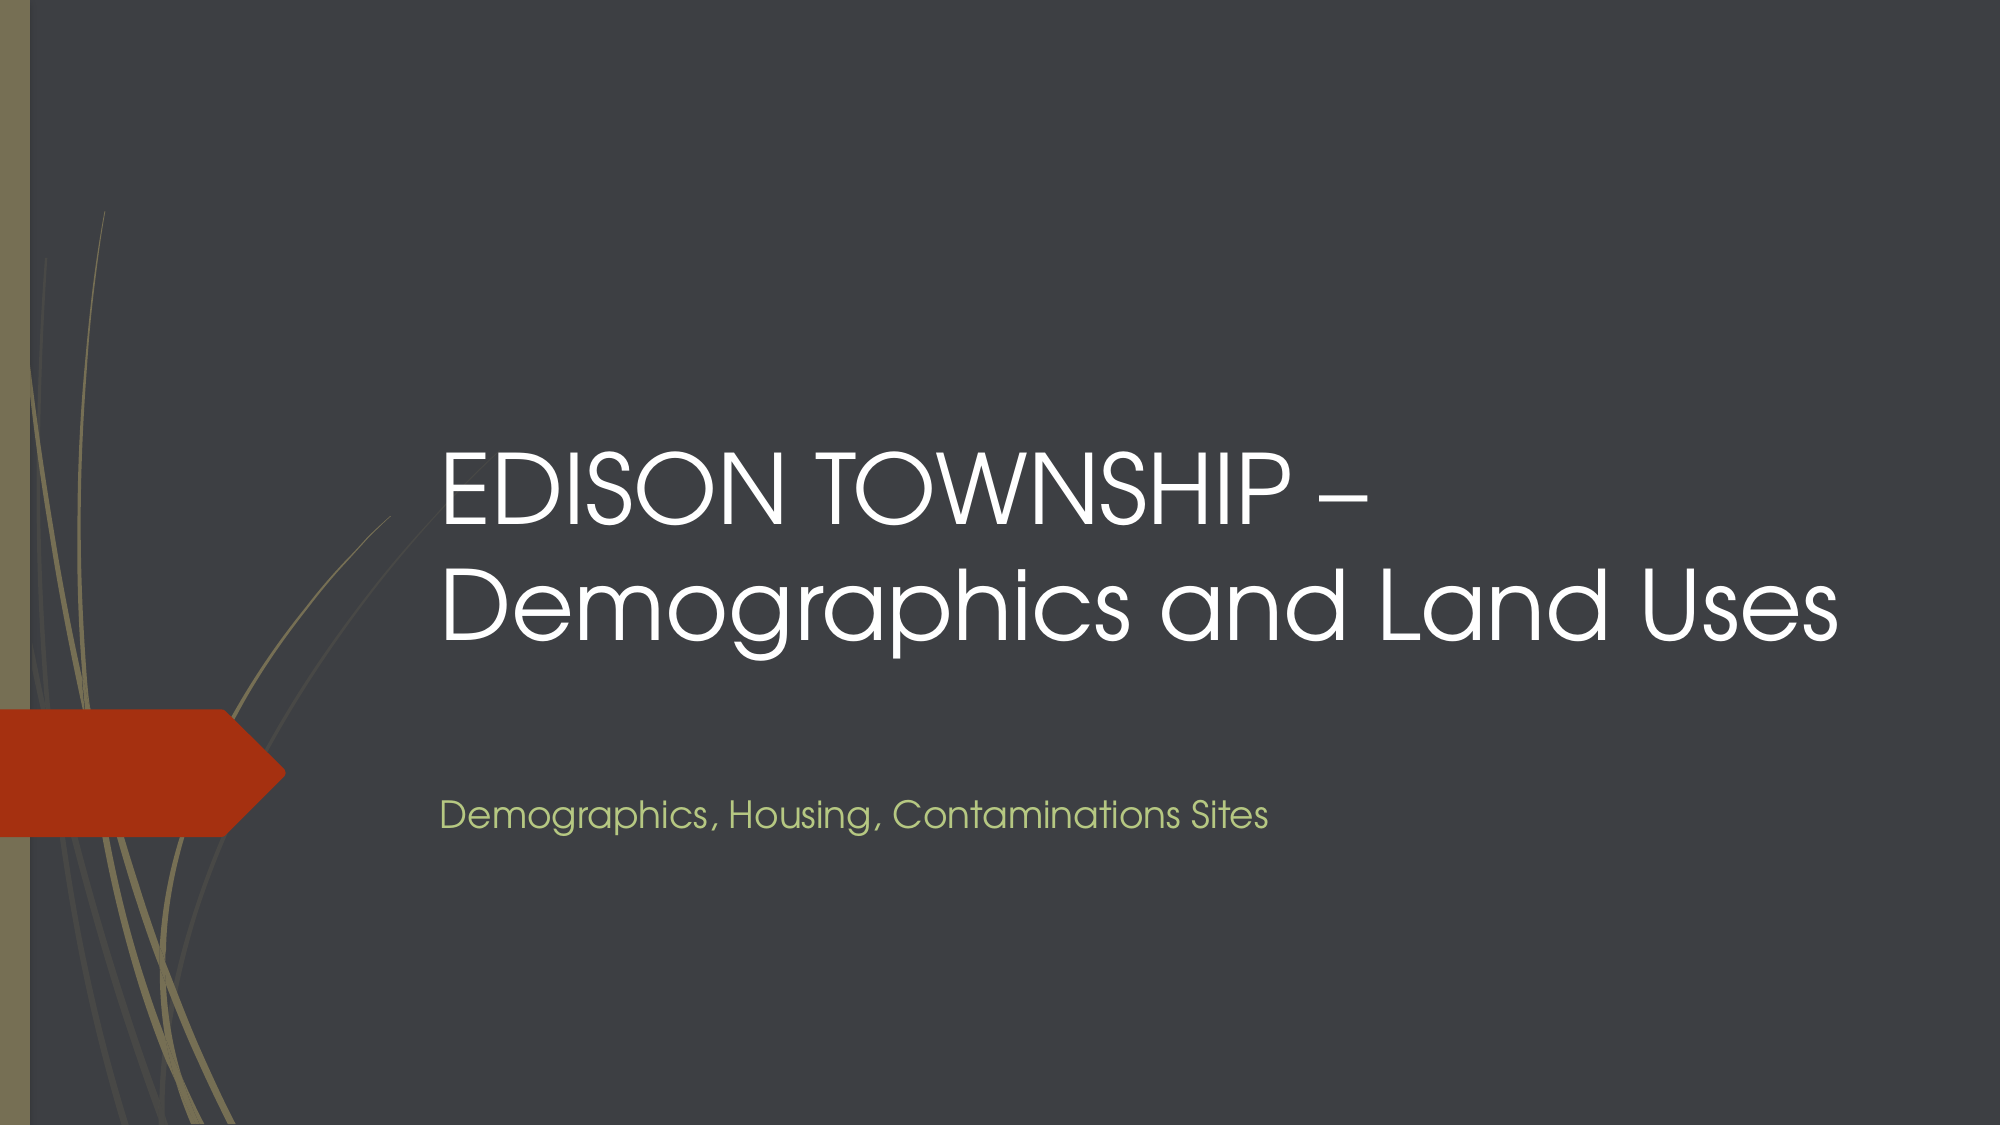

# EDISON TOWNSHIP – Demographics and Land Uses
Demographics, Housing, Contaminations Sites